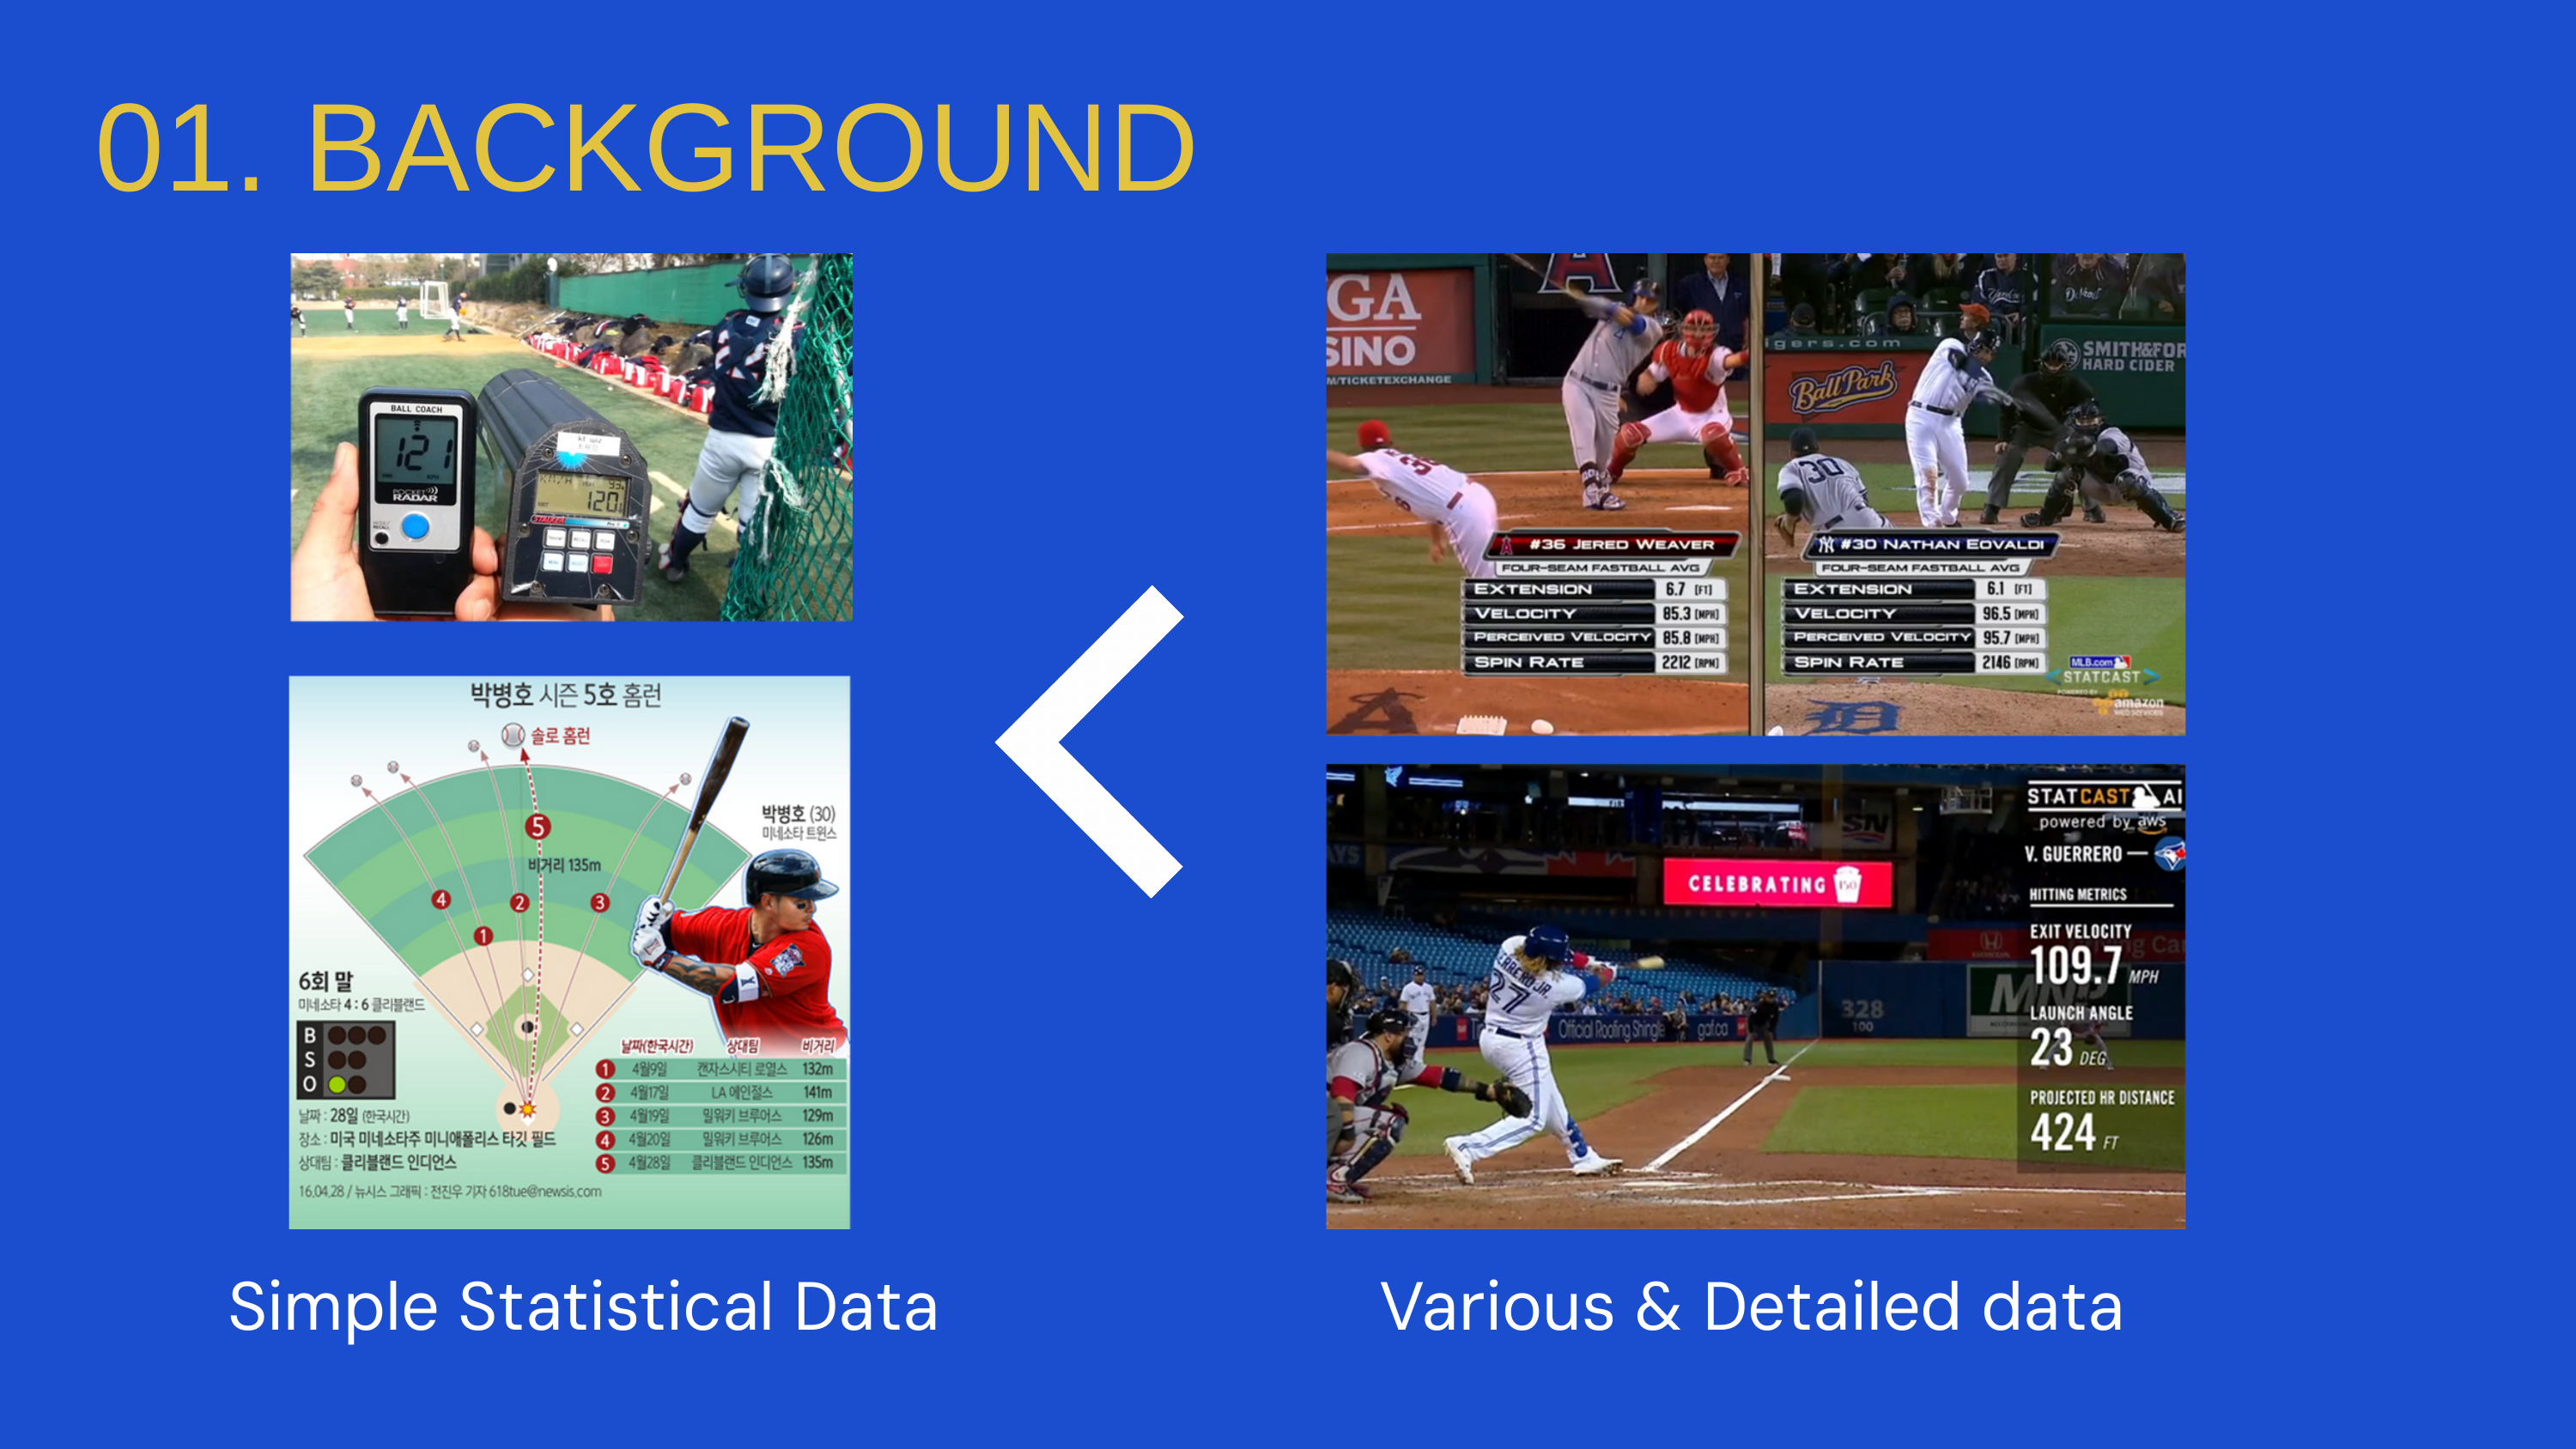

01. BACKGROUND

Simple Statistical Data
Various & Detailed data